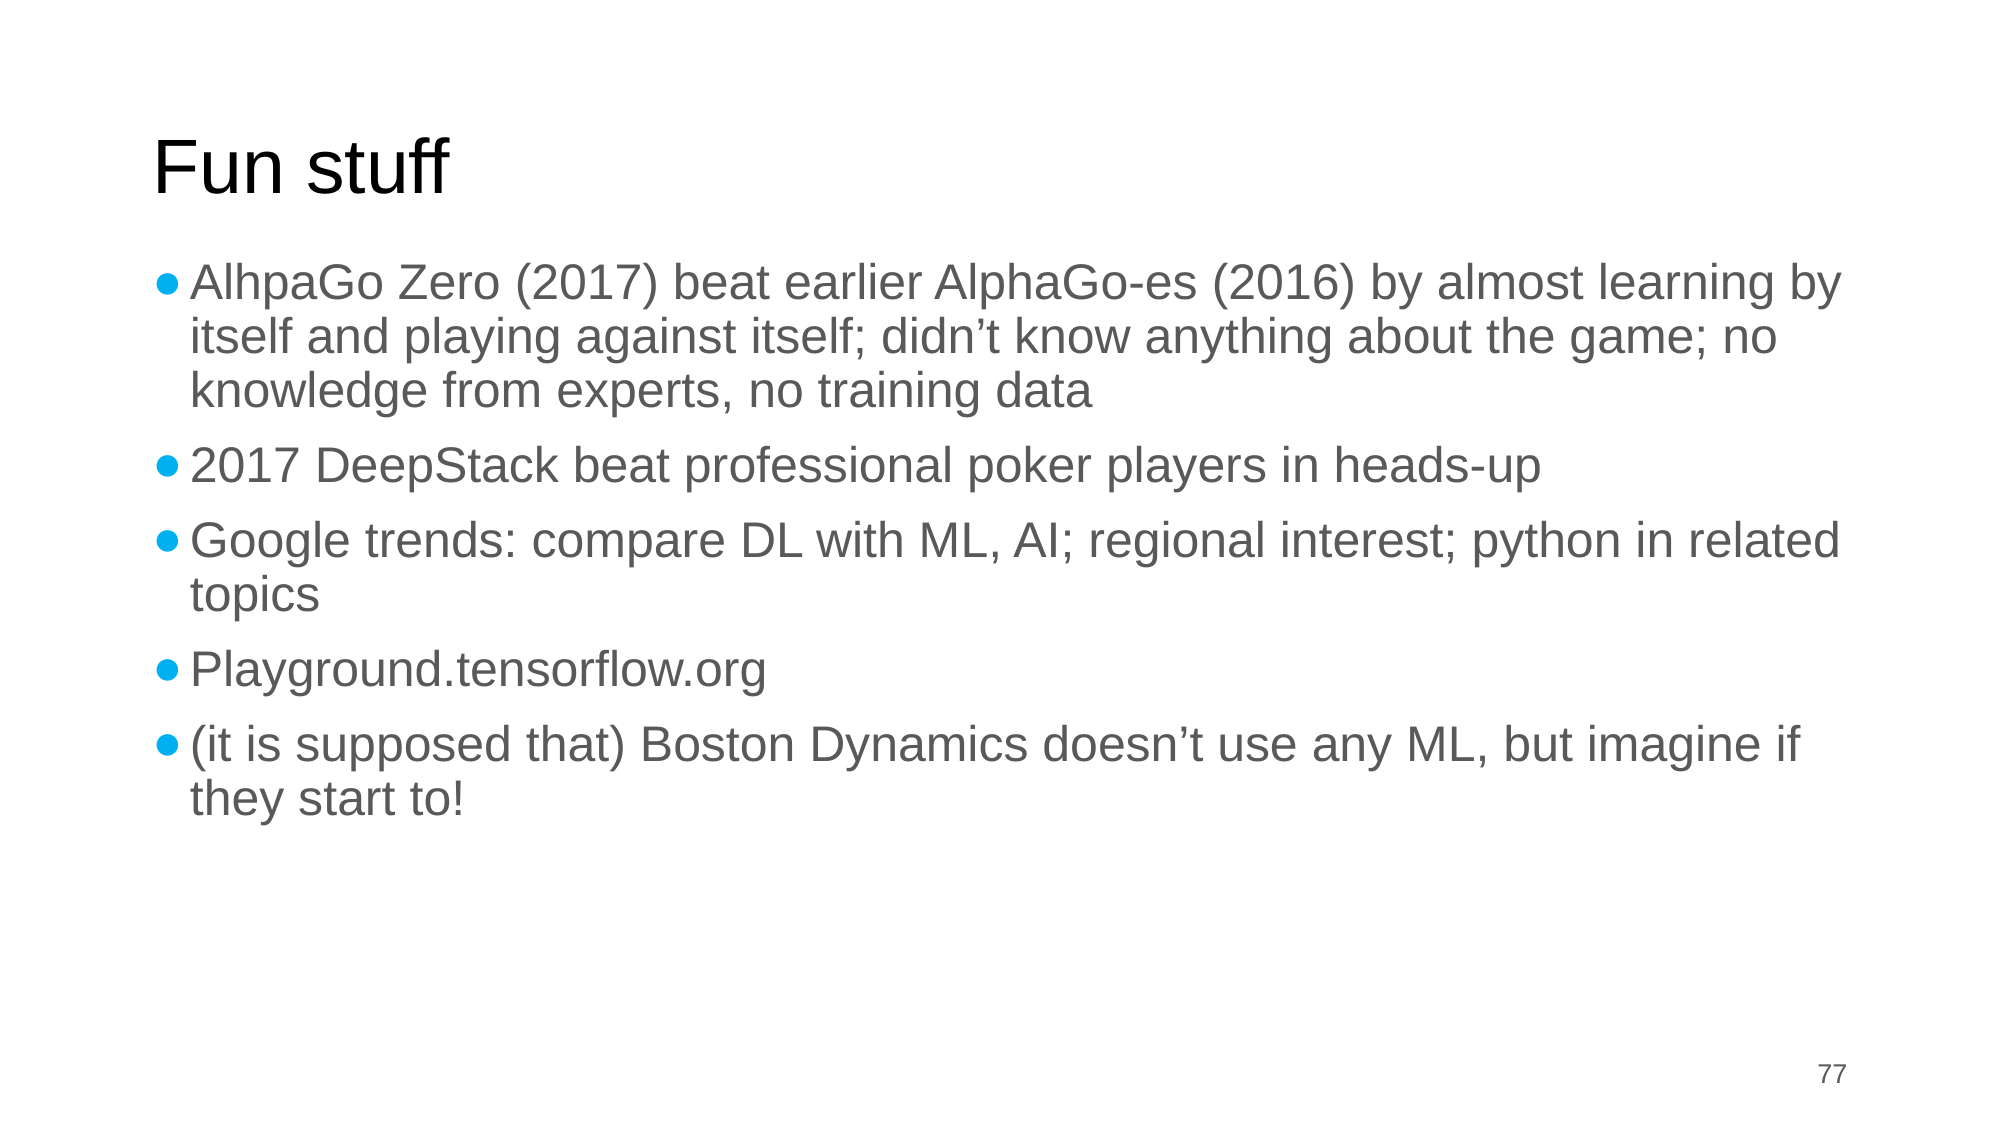

# Fun stuff
AlhpaGo Zero (2017) beat earlier AlphaGo-es (2016) by almost learning by itself and playing against itself; didn’t know anything about the game; no knowledge from experts, no training data
2017 DeepStack beat professional poker players in heads-up
Google trends: compare DL with ML, AI; regional interest; python in related topics
Playground.tensorflow.org
(it is supposed that) Boston Dynamics doesn’t use any ML, but imagine if they start to!
77